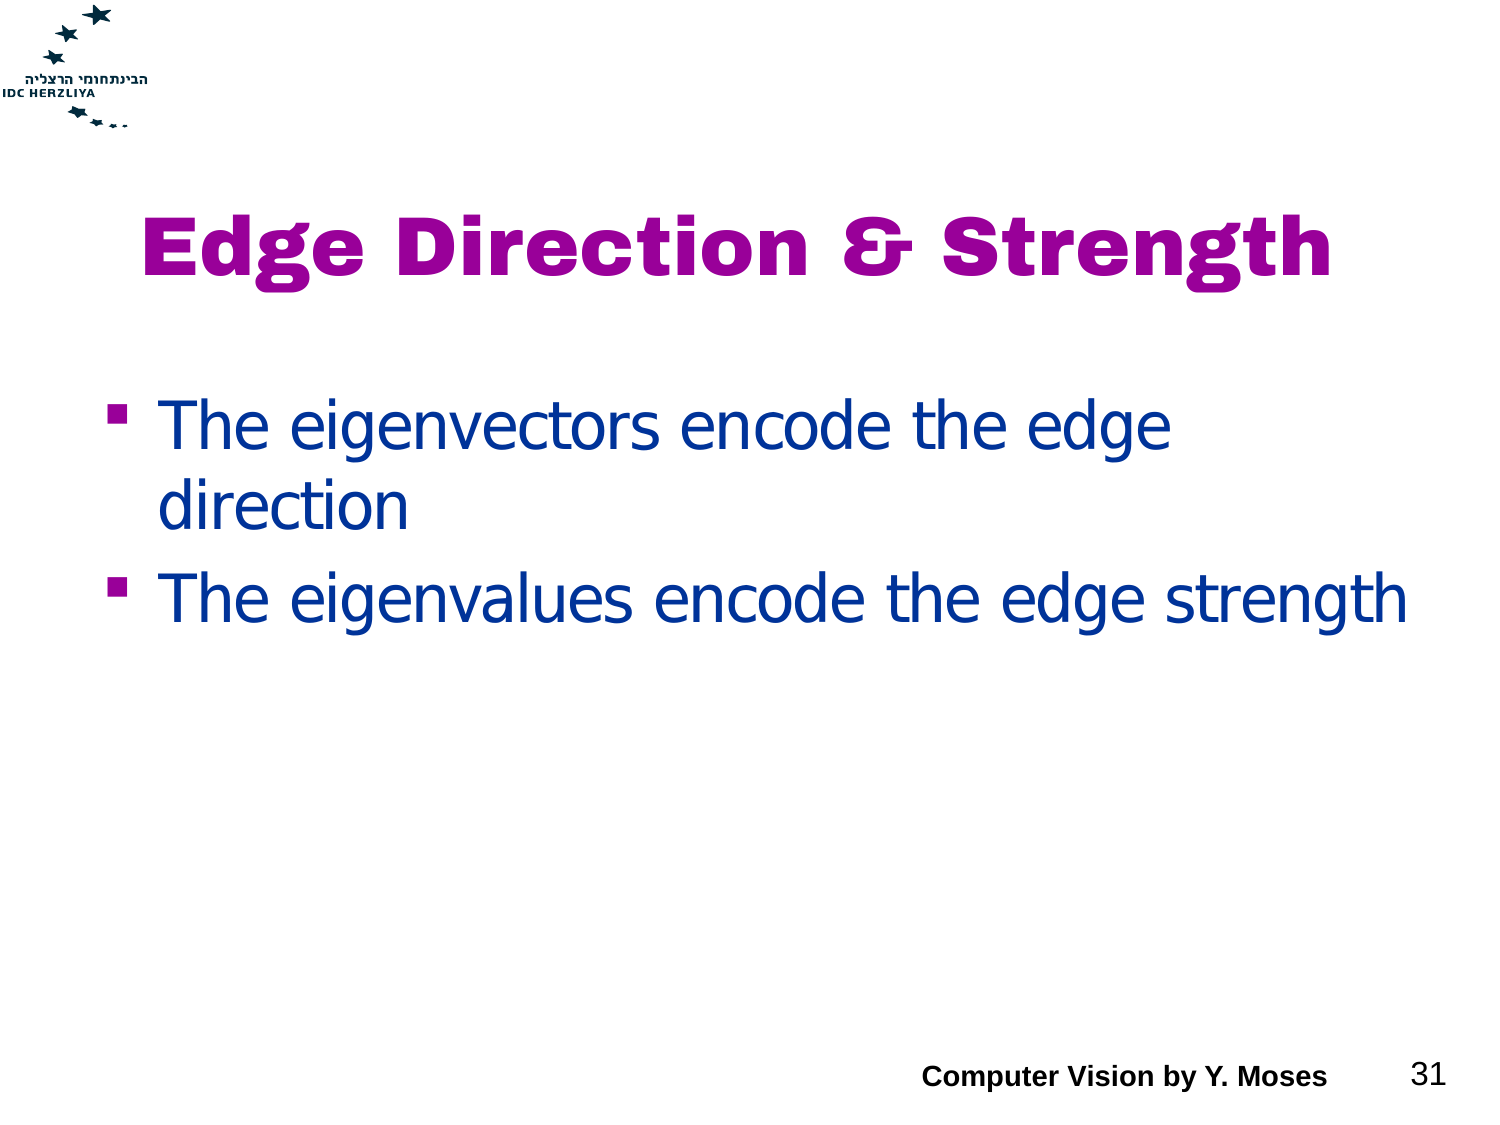

# Edge Direction & Strength
The eigenvectors encode the edge direction
The eigenvalues encode the edge strength

Computer Vision by Y. Moses
31